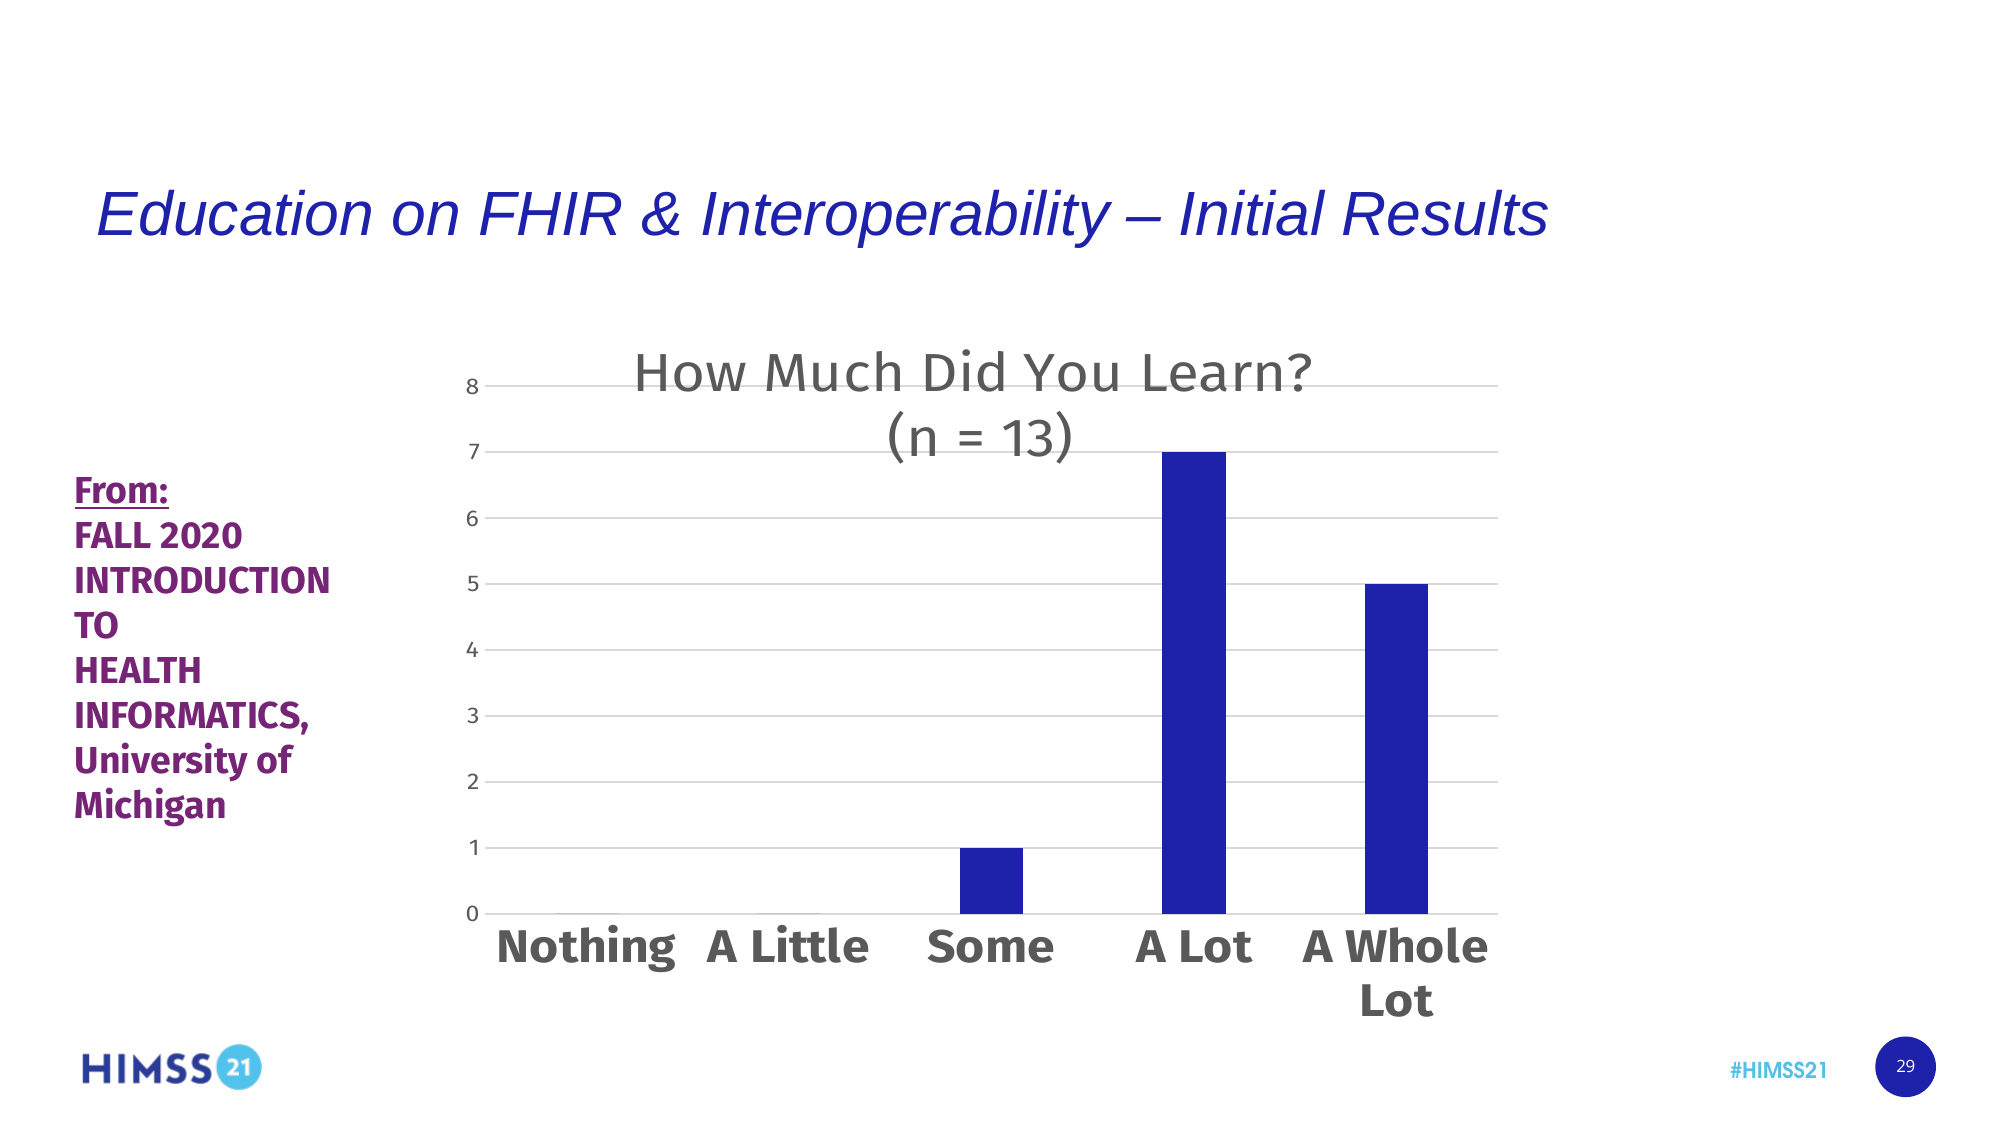

# Education on FHIR & Interoperability – Initial Results

### Chart: How Much Did You Learn?
(n = 13)

| Category | Series 1 |
|---|---|
| Nothing | 0.0 |
| A Little | 0.0 |
| Some | 1.0 |
| A Lot | 7.0 |
| A Whole Lot | 5.0 |
From:
FALL 2020
INTRODUCTION
TO
HEALTH
INFORMATICS,
University of
Michigan
29